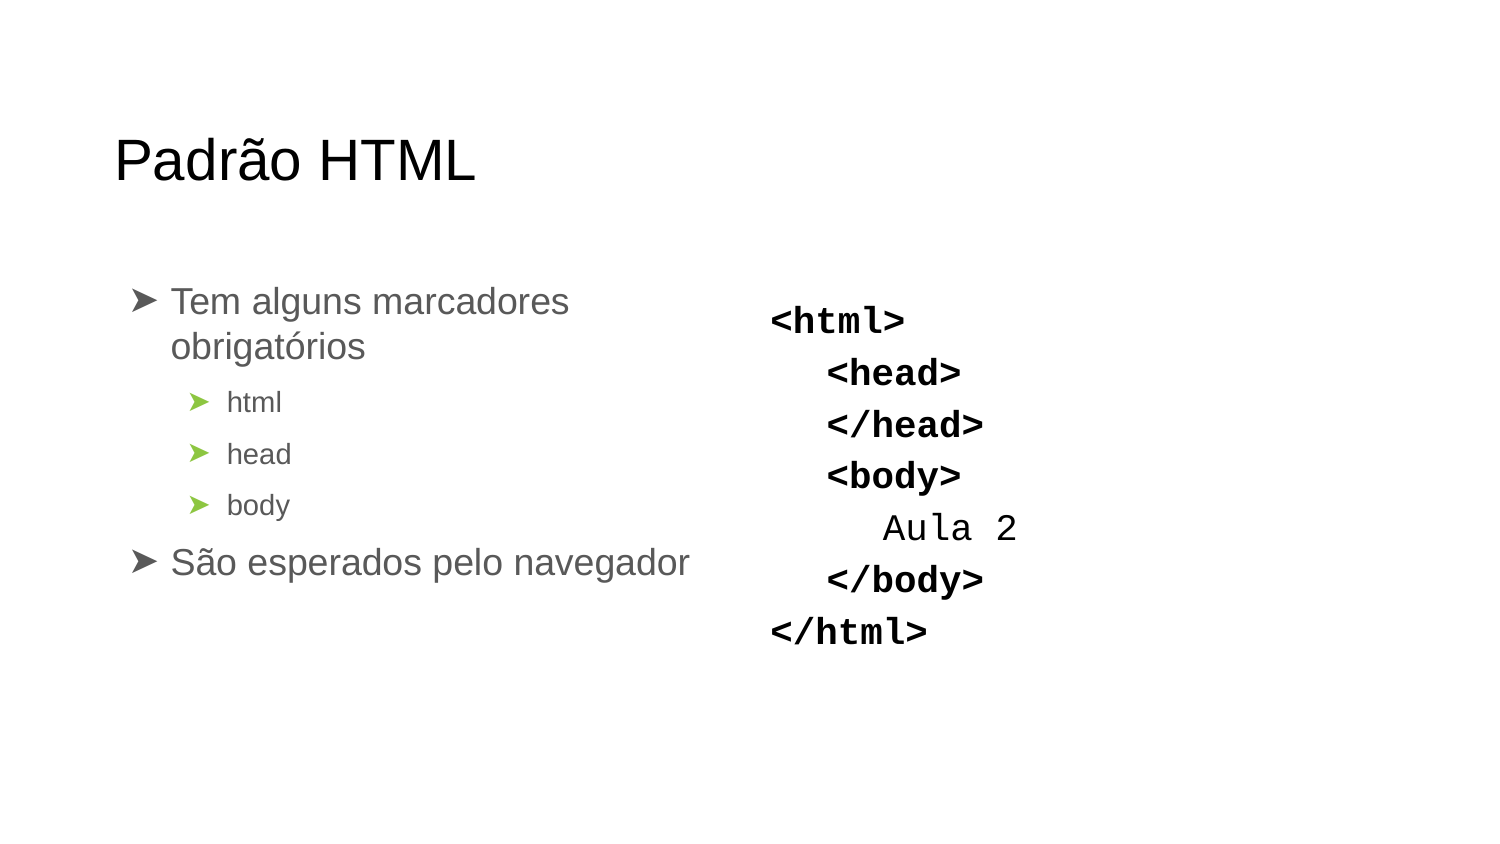

# Padrão HTML

Tem alguns marcadores obrigatórios
html
head
body
São esperados pelo navegador
<html>
<head>
</head>
<body>
Aula 2
</body>
</html>

41